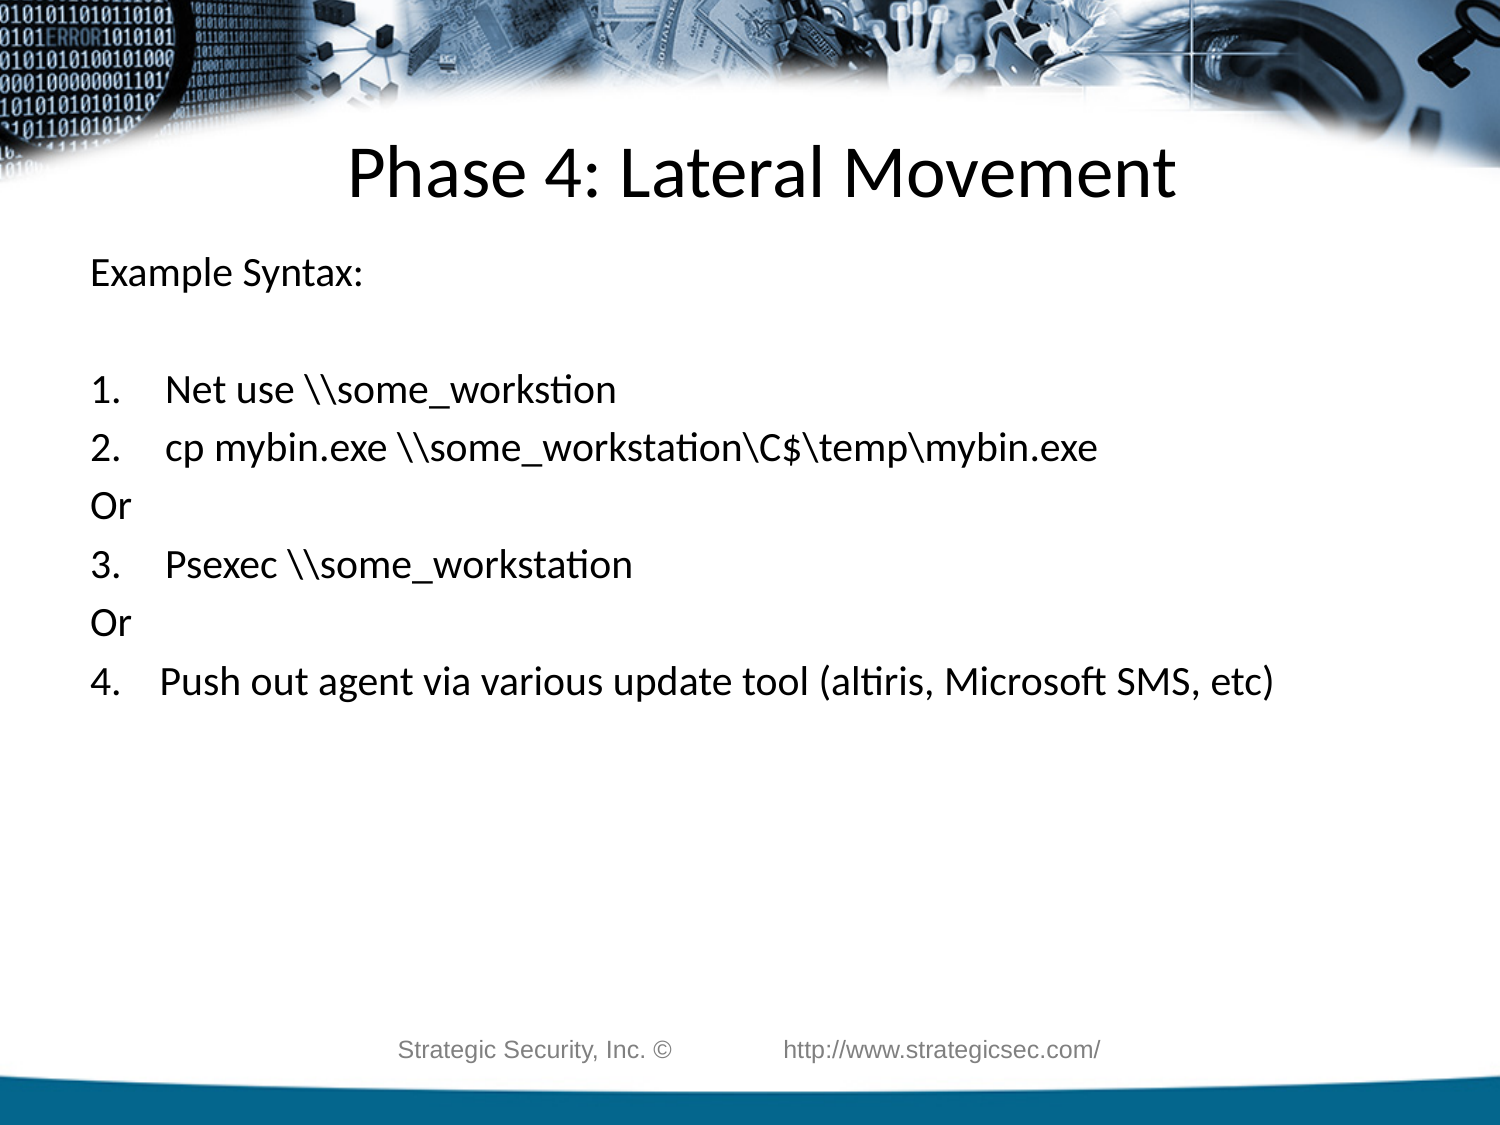

# Phase 4: Lateral Movement
Example Syntax:

Net use \\some_workstion
cp mybin.exe \\some_workstation\C$\temp\mybin.exe
Or
Psexec \\some_workstation
Or
4.    Push out agent via various update tool (altiris, Microsoft SMS, etc)